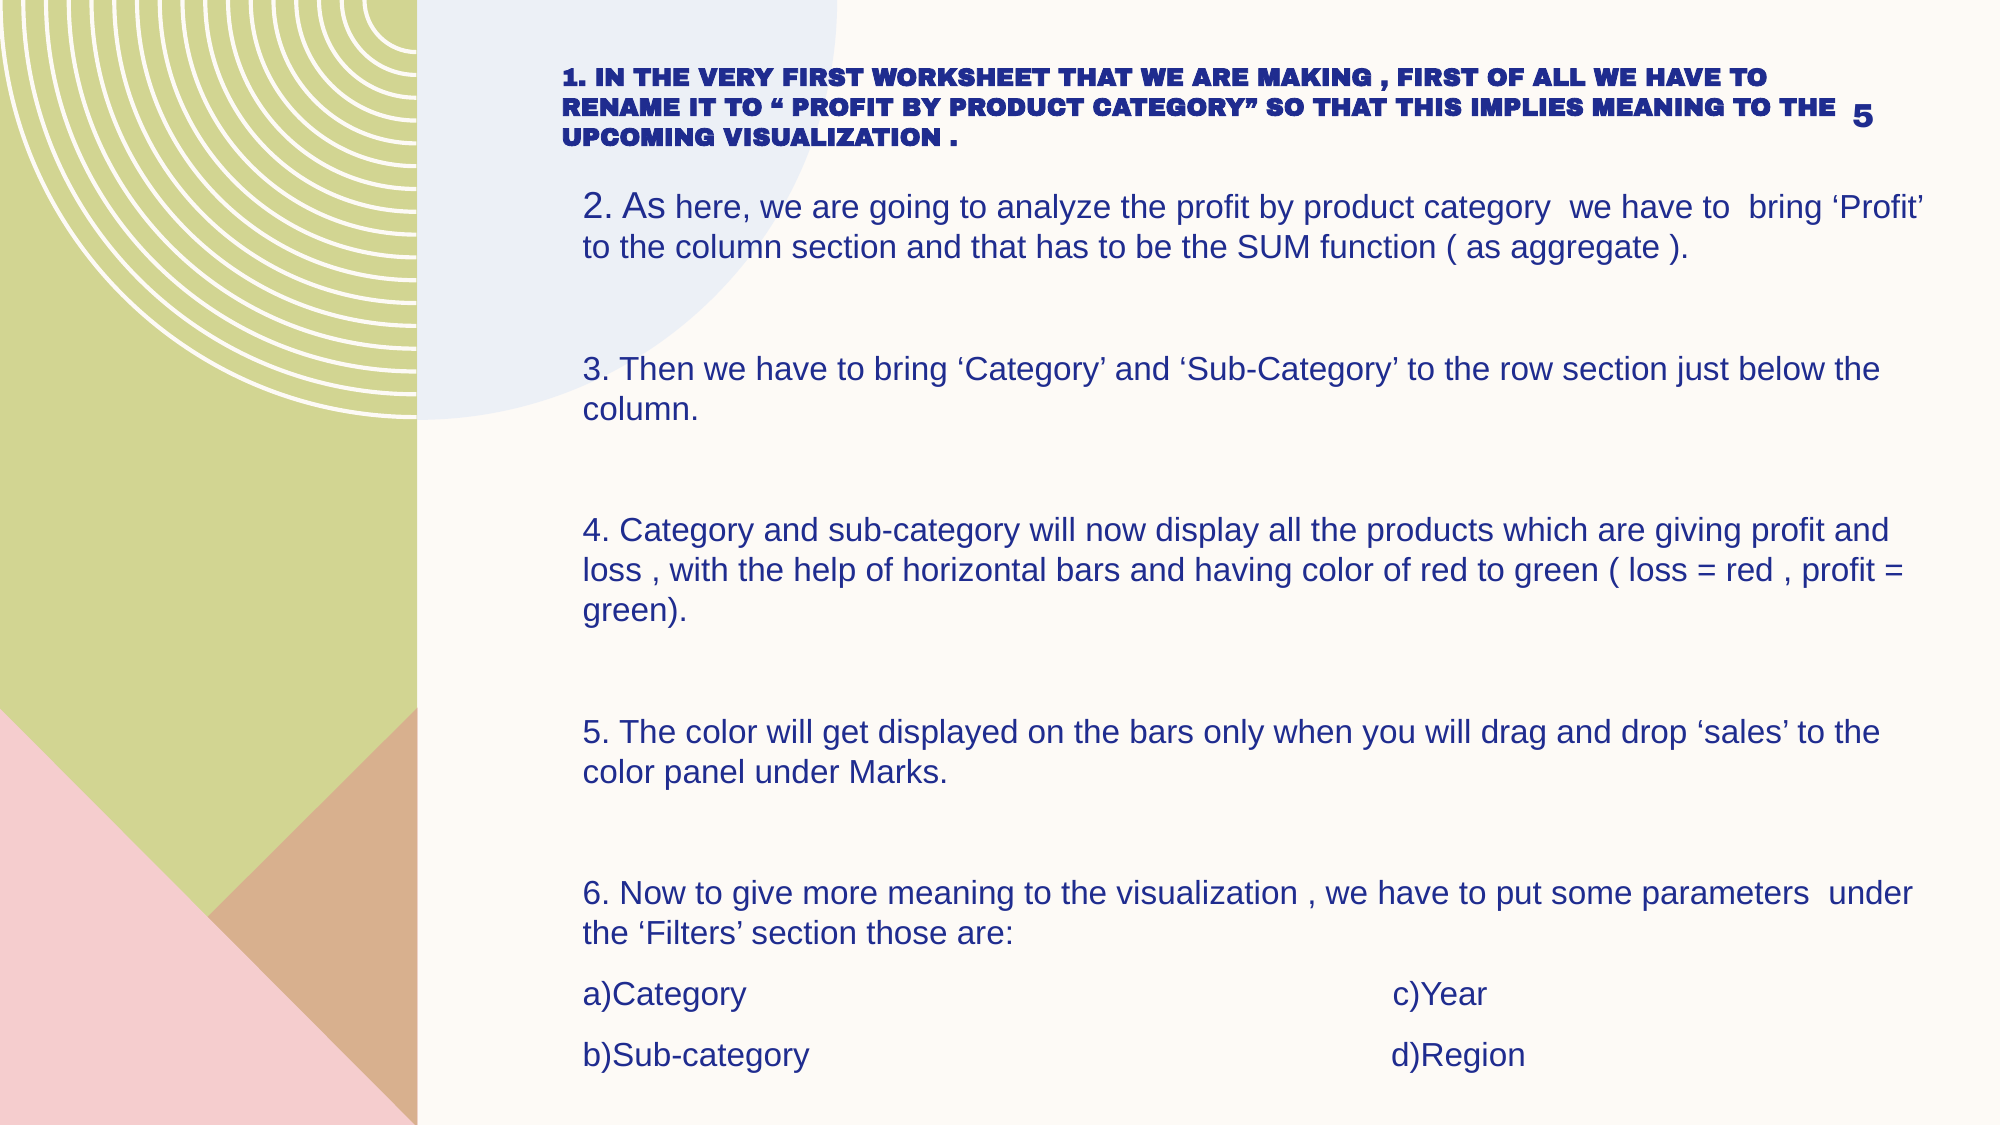

# 1. In the very first worksheet that we are making , first of all we have to rename it to “ profit by product category” so that this implies meaning to the upcoming visualization .
5
2. As here, we are going to analyze the profit by product category  we have to  bring ‘Profit’ to the column section and that has to be the SUM function ( as aggregate ).

3. Then we have to bring ‘Category’ and ‘Sub-Category’ to the row section just below the column.

4. Category and sub-category will now display all the products which are giving profit and loss , with the help of horizontal bars and having color of red to green ( loss = red , profit = green).

5. The color will get displayed on the bars only when you will drag and drop ‘sales’ to the color panel under Marks.

6. Now to give more meaning to the visualization , we have to put some parameters  under the ‘Filters’ section those are:
a)Category                                                                      c)Year
b)Sub-category                                                               d)Region